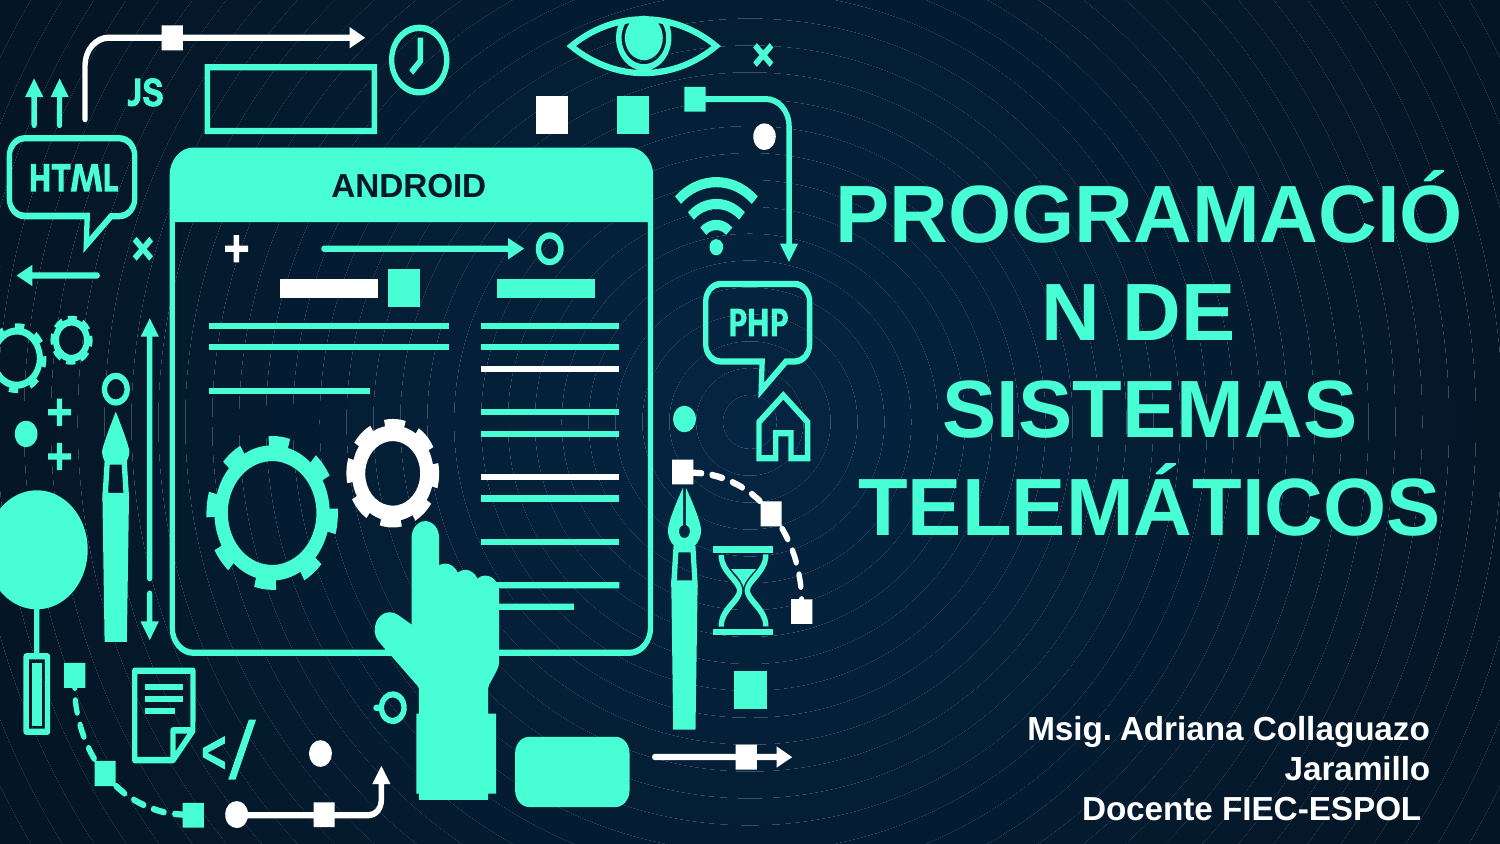

ANDROID
# PROGRAMACIÓN DE SISTEMAS TELEMÁTICOS
Msig. Adriana Collaguazo Jaramillo
Docente FIEC-ESPOL